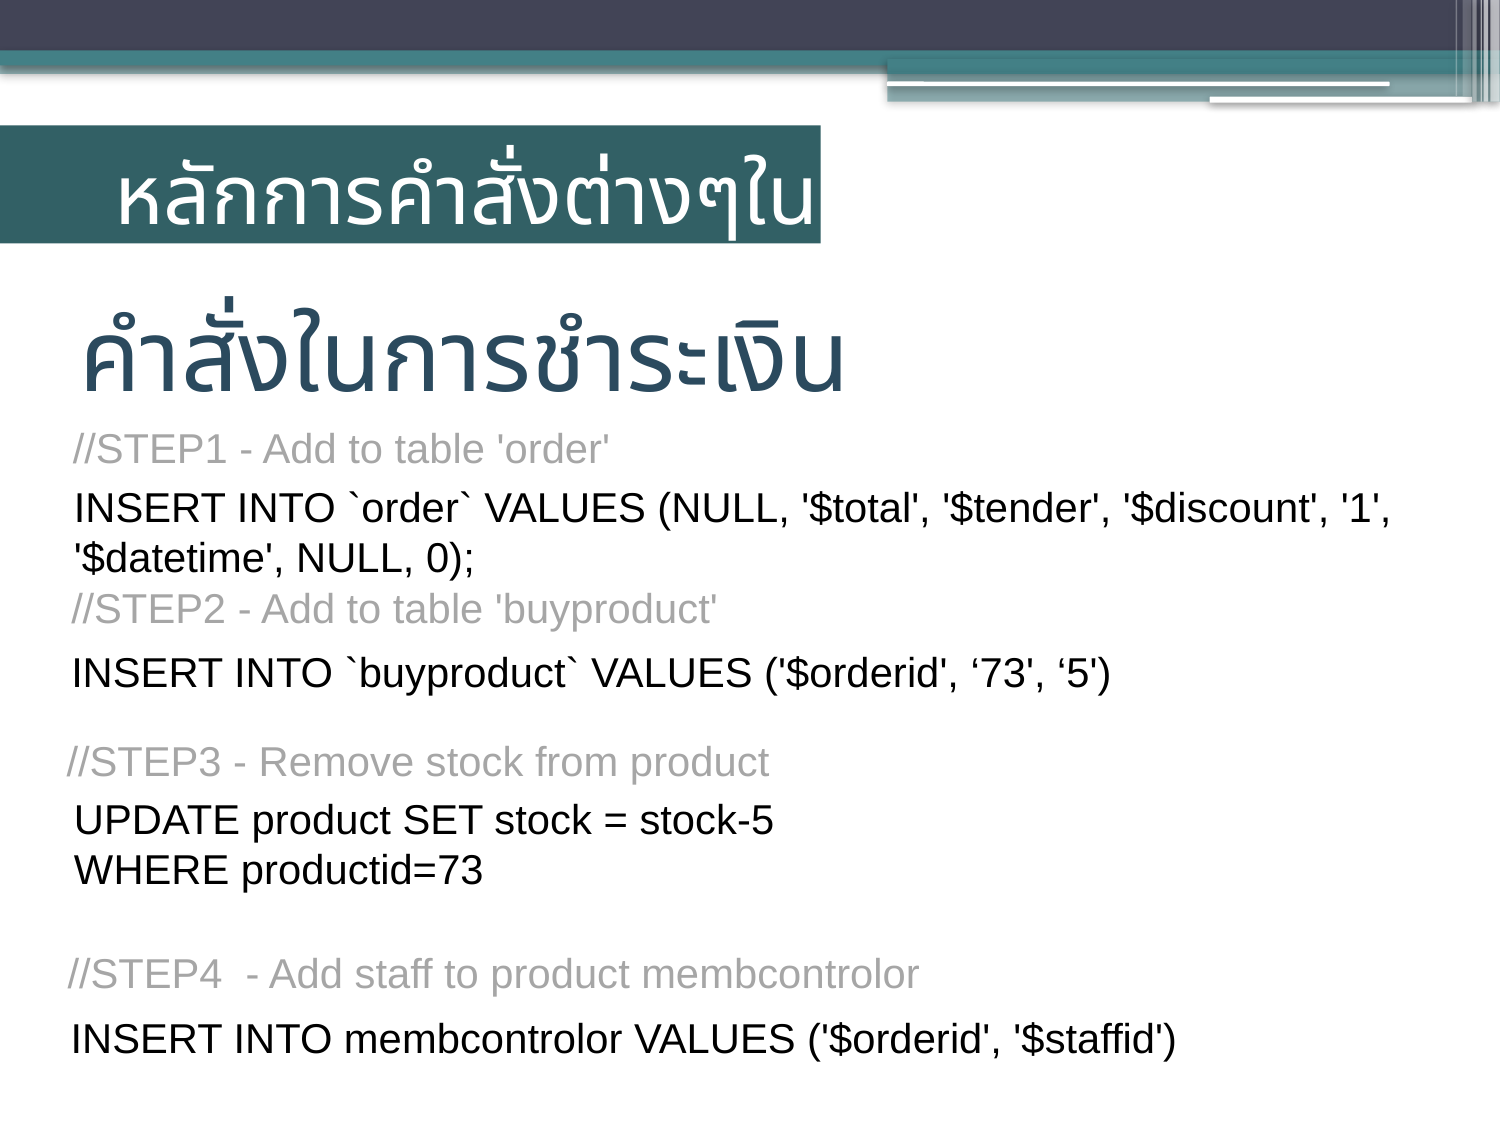

# หลักการคำสั่งต่างๆในเว็บ

คำสั่งในการชำระเงิน
//STEP1 - Add to table 'order'
INSERT INTO `order` VALUES (NULL, '$total', '$tender', '$discount', '1', '$datetime', NULL, 0);
//STEP2 - Add to table 'buyproduct'
INSERT INTO `buyproduct` VALUES ('$orderid', ‘73', ‘5')
//STEP3 - Remove stock from product
UPDATE product SET stock = stock-5
WHERE productid=73
//STEP4  - Add staff to product membcontrolor
INSERT INTO membcontrolor VALUES ('$orderid', '$staffid')